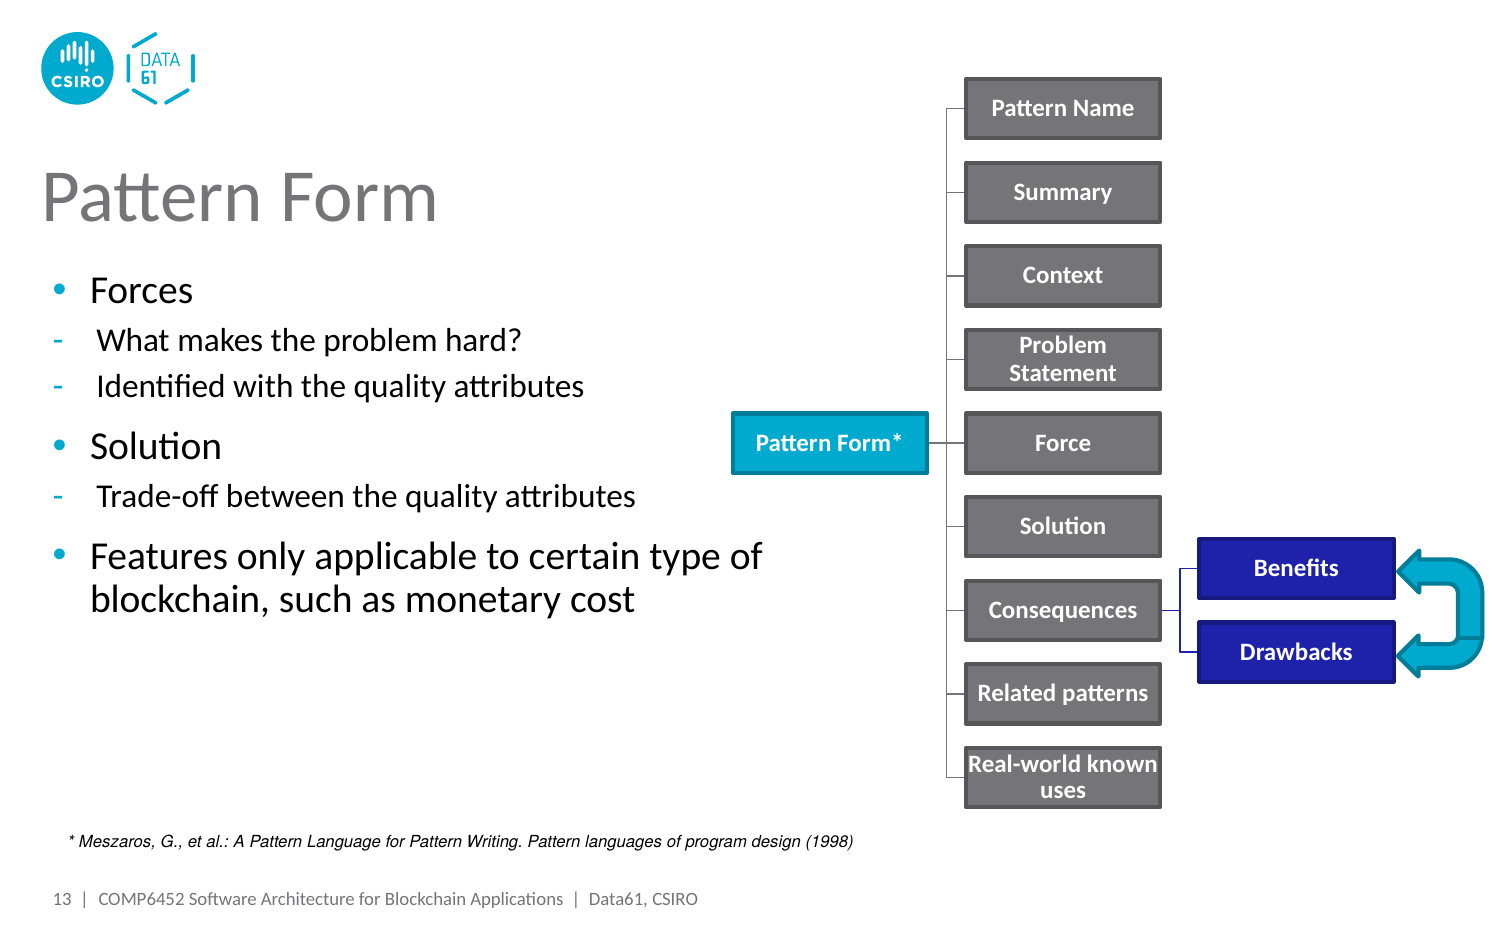

Pattern Form*
Pattern Name
Summary
Context
Problem Statement
Force
Solution
Consequences
Benefits
Drawbacks
Related patterns
Real-world known uses
# Pattern Form
Forces
What makes the problem hard?
Identified with the quality attributes
Solution
Trade-off between the quality attributes
Features only applicable to certain type of blockchain, such as monetary cost

* Meszaros, G., et al.: A Pattern Language for Pattern Writing. Pattern languages of program design (1998)
13  |
COMP6452 Software Architecture for Blockchain Applications  |  Data61, CSIRO